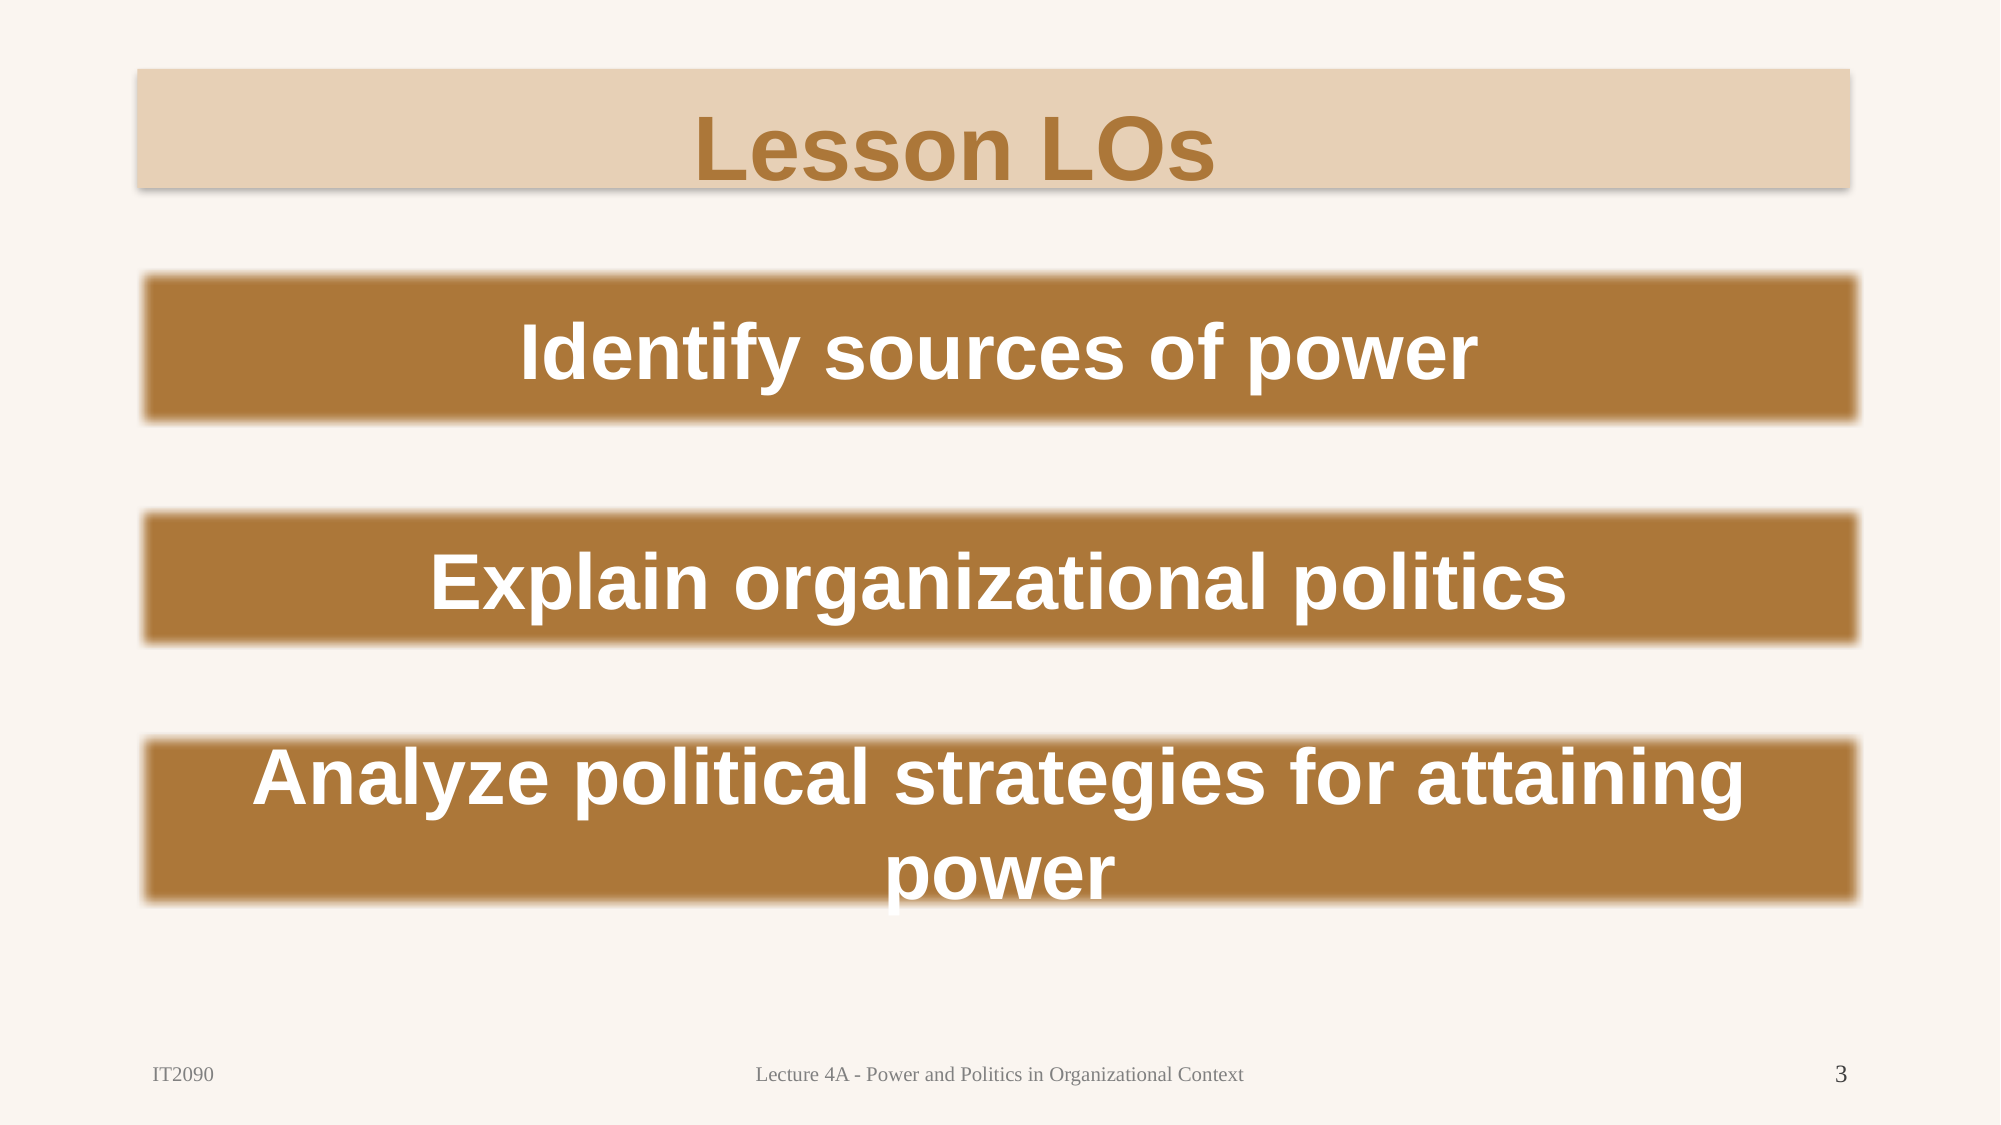

# Lesson LOs
Identify sources of power

Explain organizational politics

Analyze political strategies for attaining power
IT2090
Lecture 4A - Power and Politics in Organizational Context
3